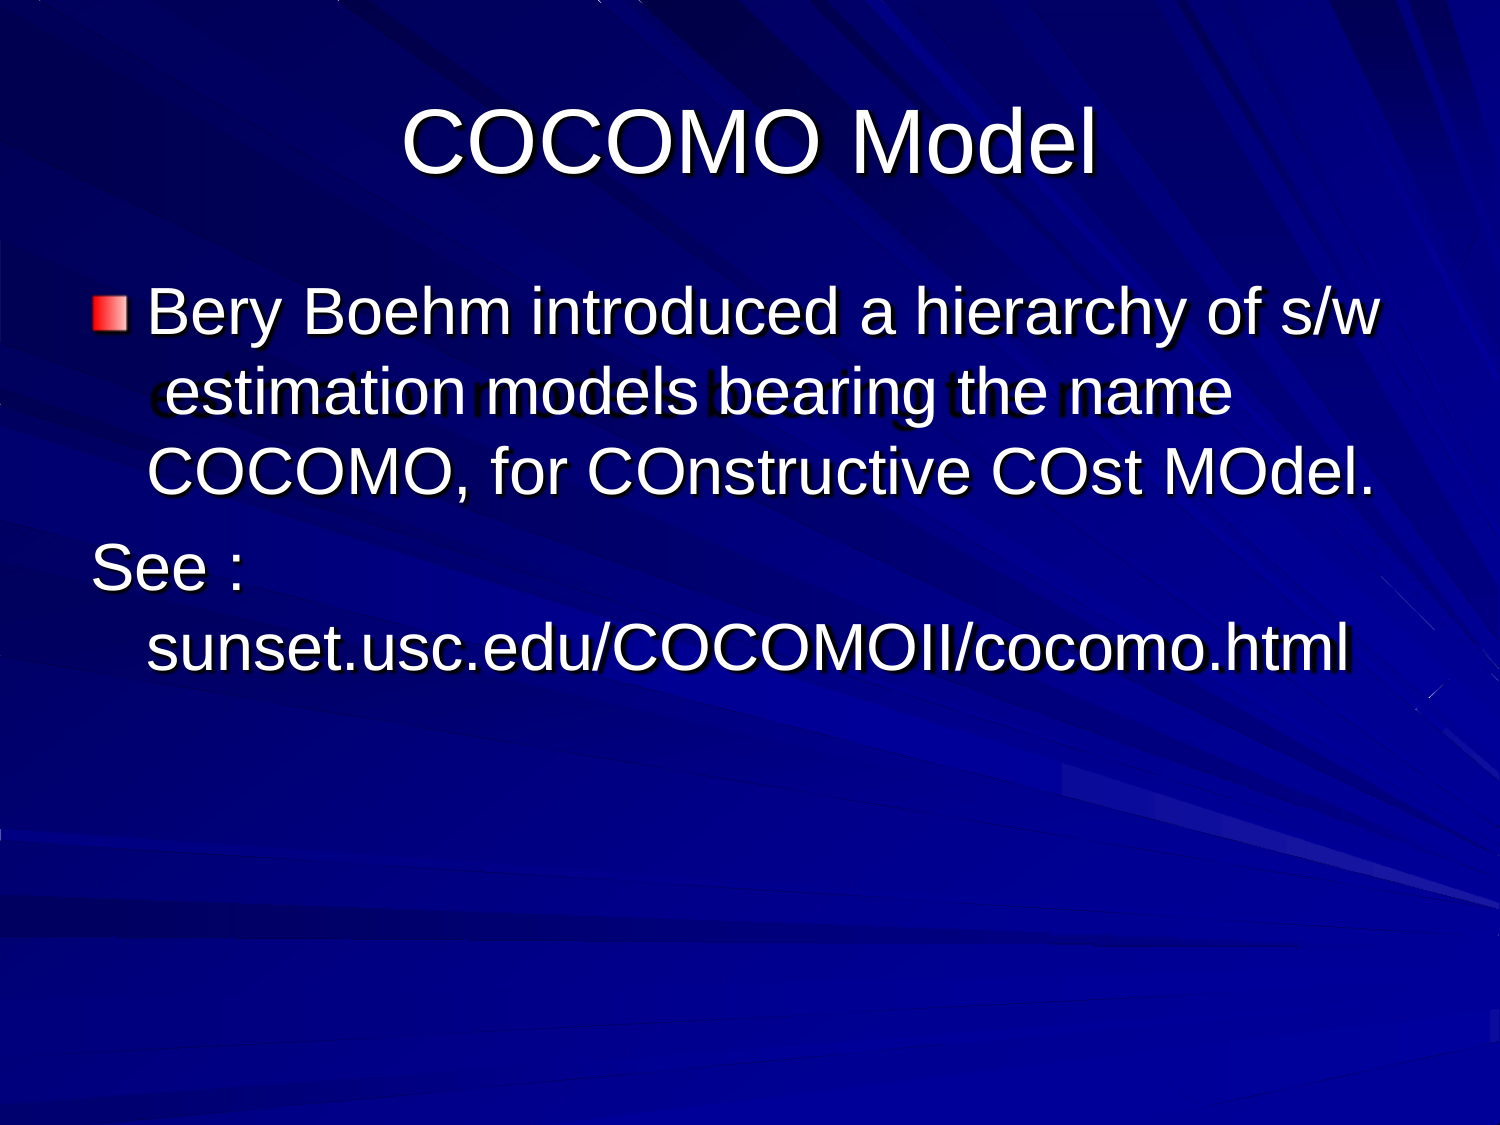

# COCOMO Model

Bery Boehm introduced a hierarchy of s/w  estimation models bearing the name  COCOMO, for COnstructive COst MOdel.
See :
sunset.usc.edu/COCOMOII/cocomo.html